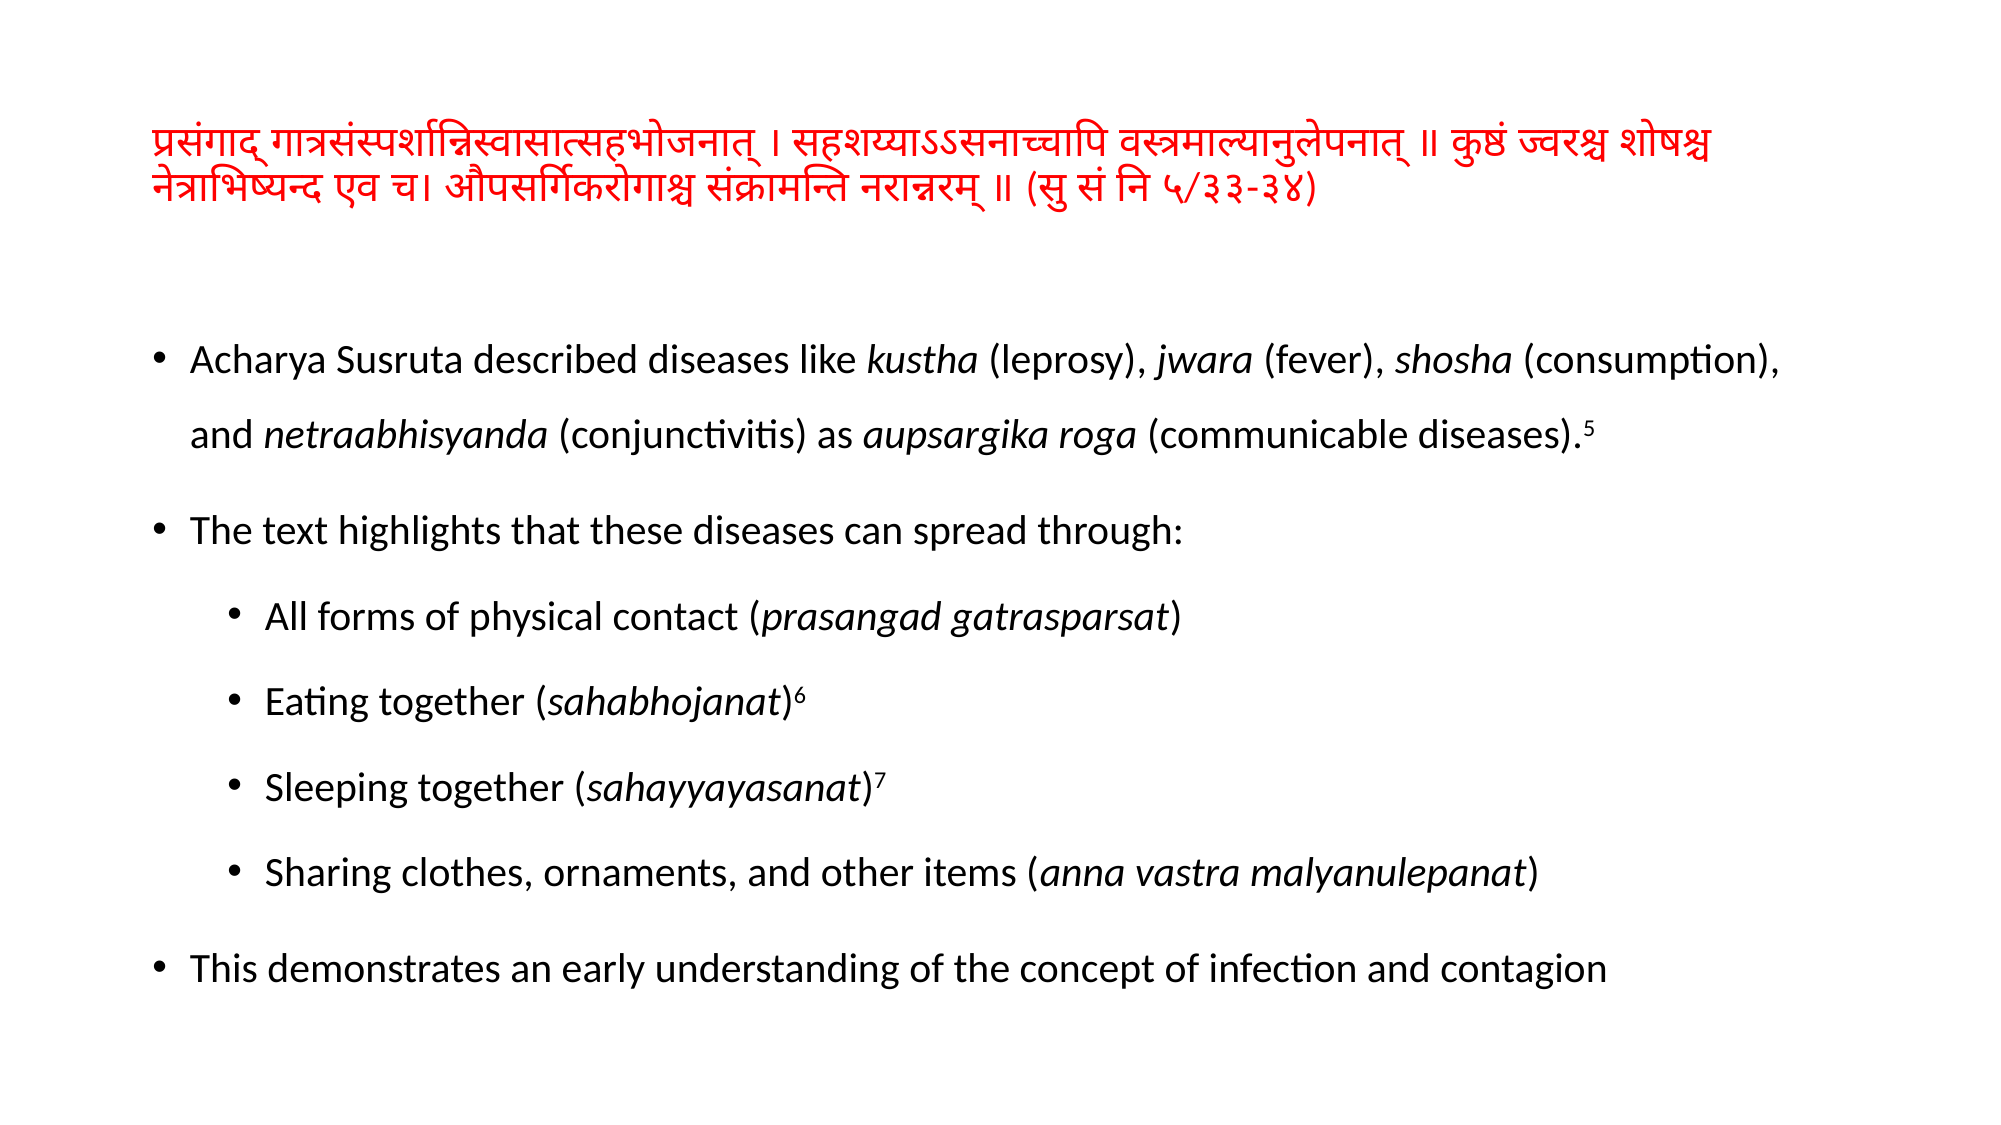

# प्रसंगाद् गात्रसंस्पर्शान्निस्वासात्सहभोजनात् । सहशय्याऽऽसनाच्चापि वस्त्रमाल्यानुलेपनात् ॥ कुष्ठं ज्वरश्च शोषश्च नेत्राभिष्यन्द एव च। औपसर्गिकरोगाश्च संक्रामन्ति नरान्नरम् ॥ (सु सं नि ५/३३-३४)
Acharya Susruta described diseases like kustha (leprosy), jwara (fever), shosha (consumption), and netraabhisyanda (conjunctivitis) as aupsargika roga (communicable diseases).5
The text highlights that these diseases can spread through:
All forms of physical contact (prasangad gatrasparsat)
Eating together (sahabhojanat)6
Sleeping together (sahayyayasanat)7
Sharing clothes, ornaments, and other items (anna vastra malyanulepanat)
This demonstrates an early understanding of the concept of infection and contagion